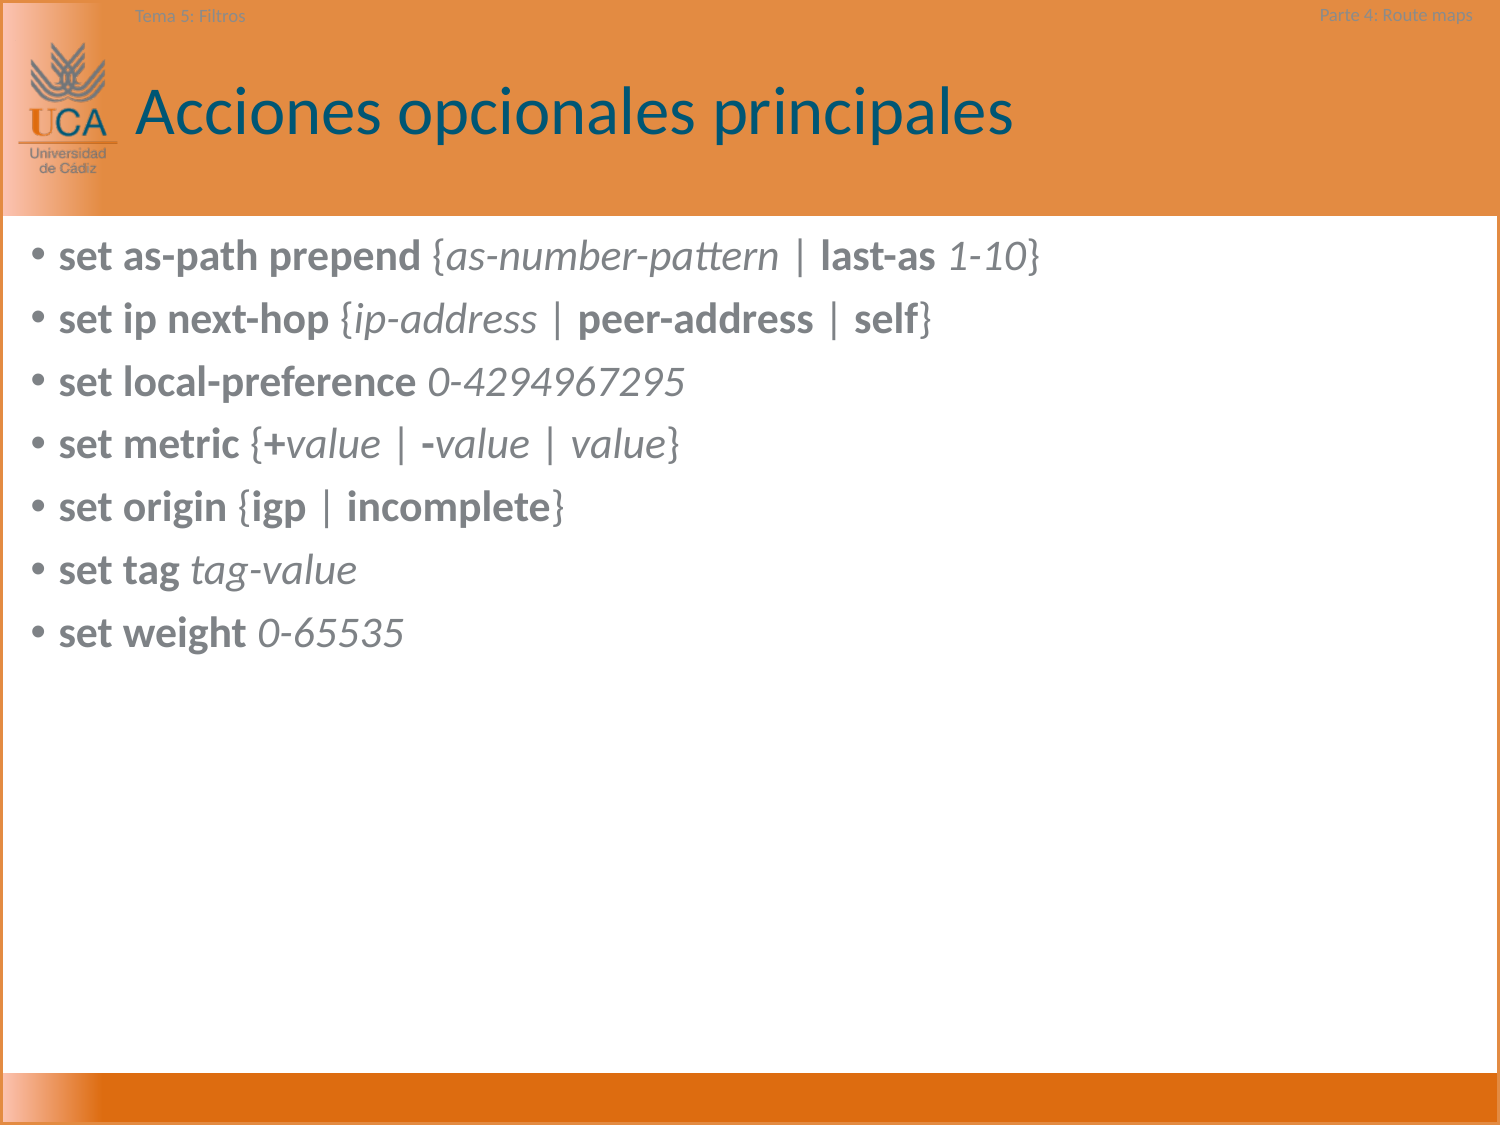

# Acciones opcionales principales
set as-path prepend {as-number-pattern | last-as 1-10}
set ip next-hop {ip-address | peer-address | self}
set local-preference 0-4294967295
set metric {+value | -value | value}
set origin {igp | incomplete}
set tag tag-value
set weight 0-65535